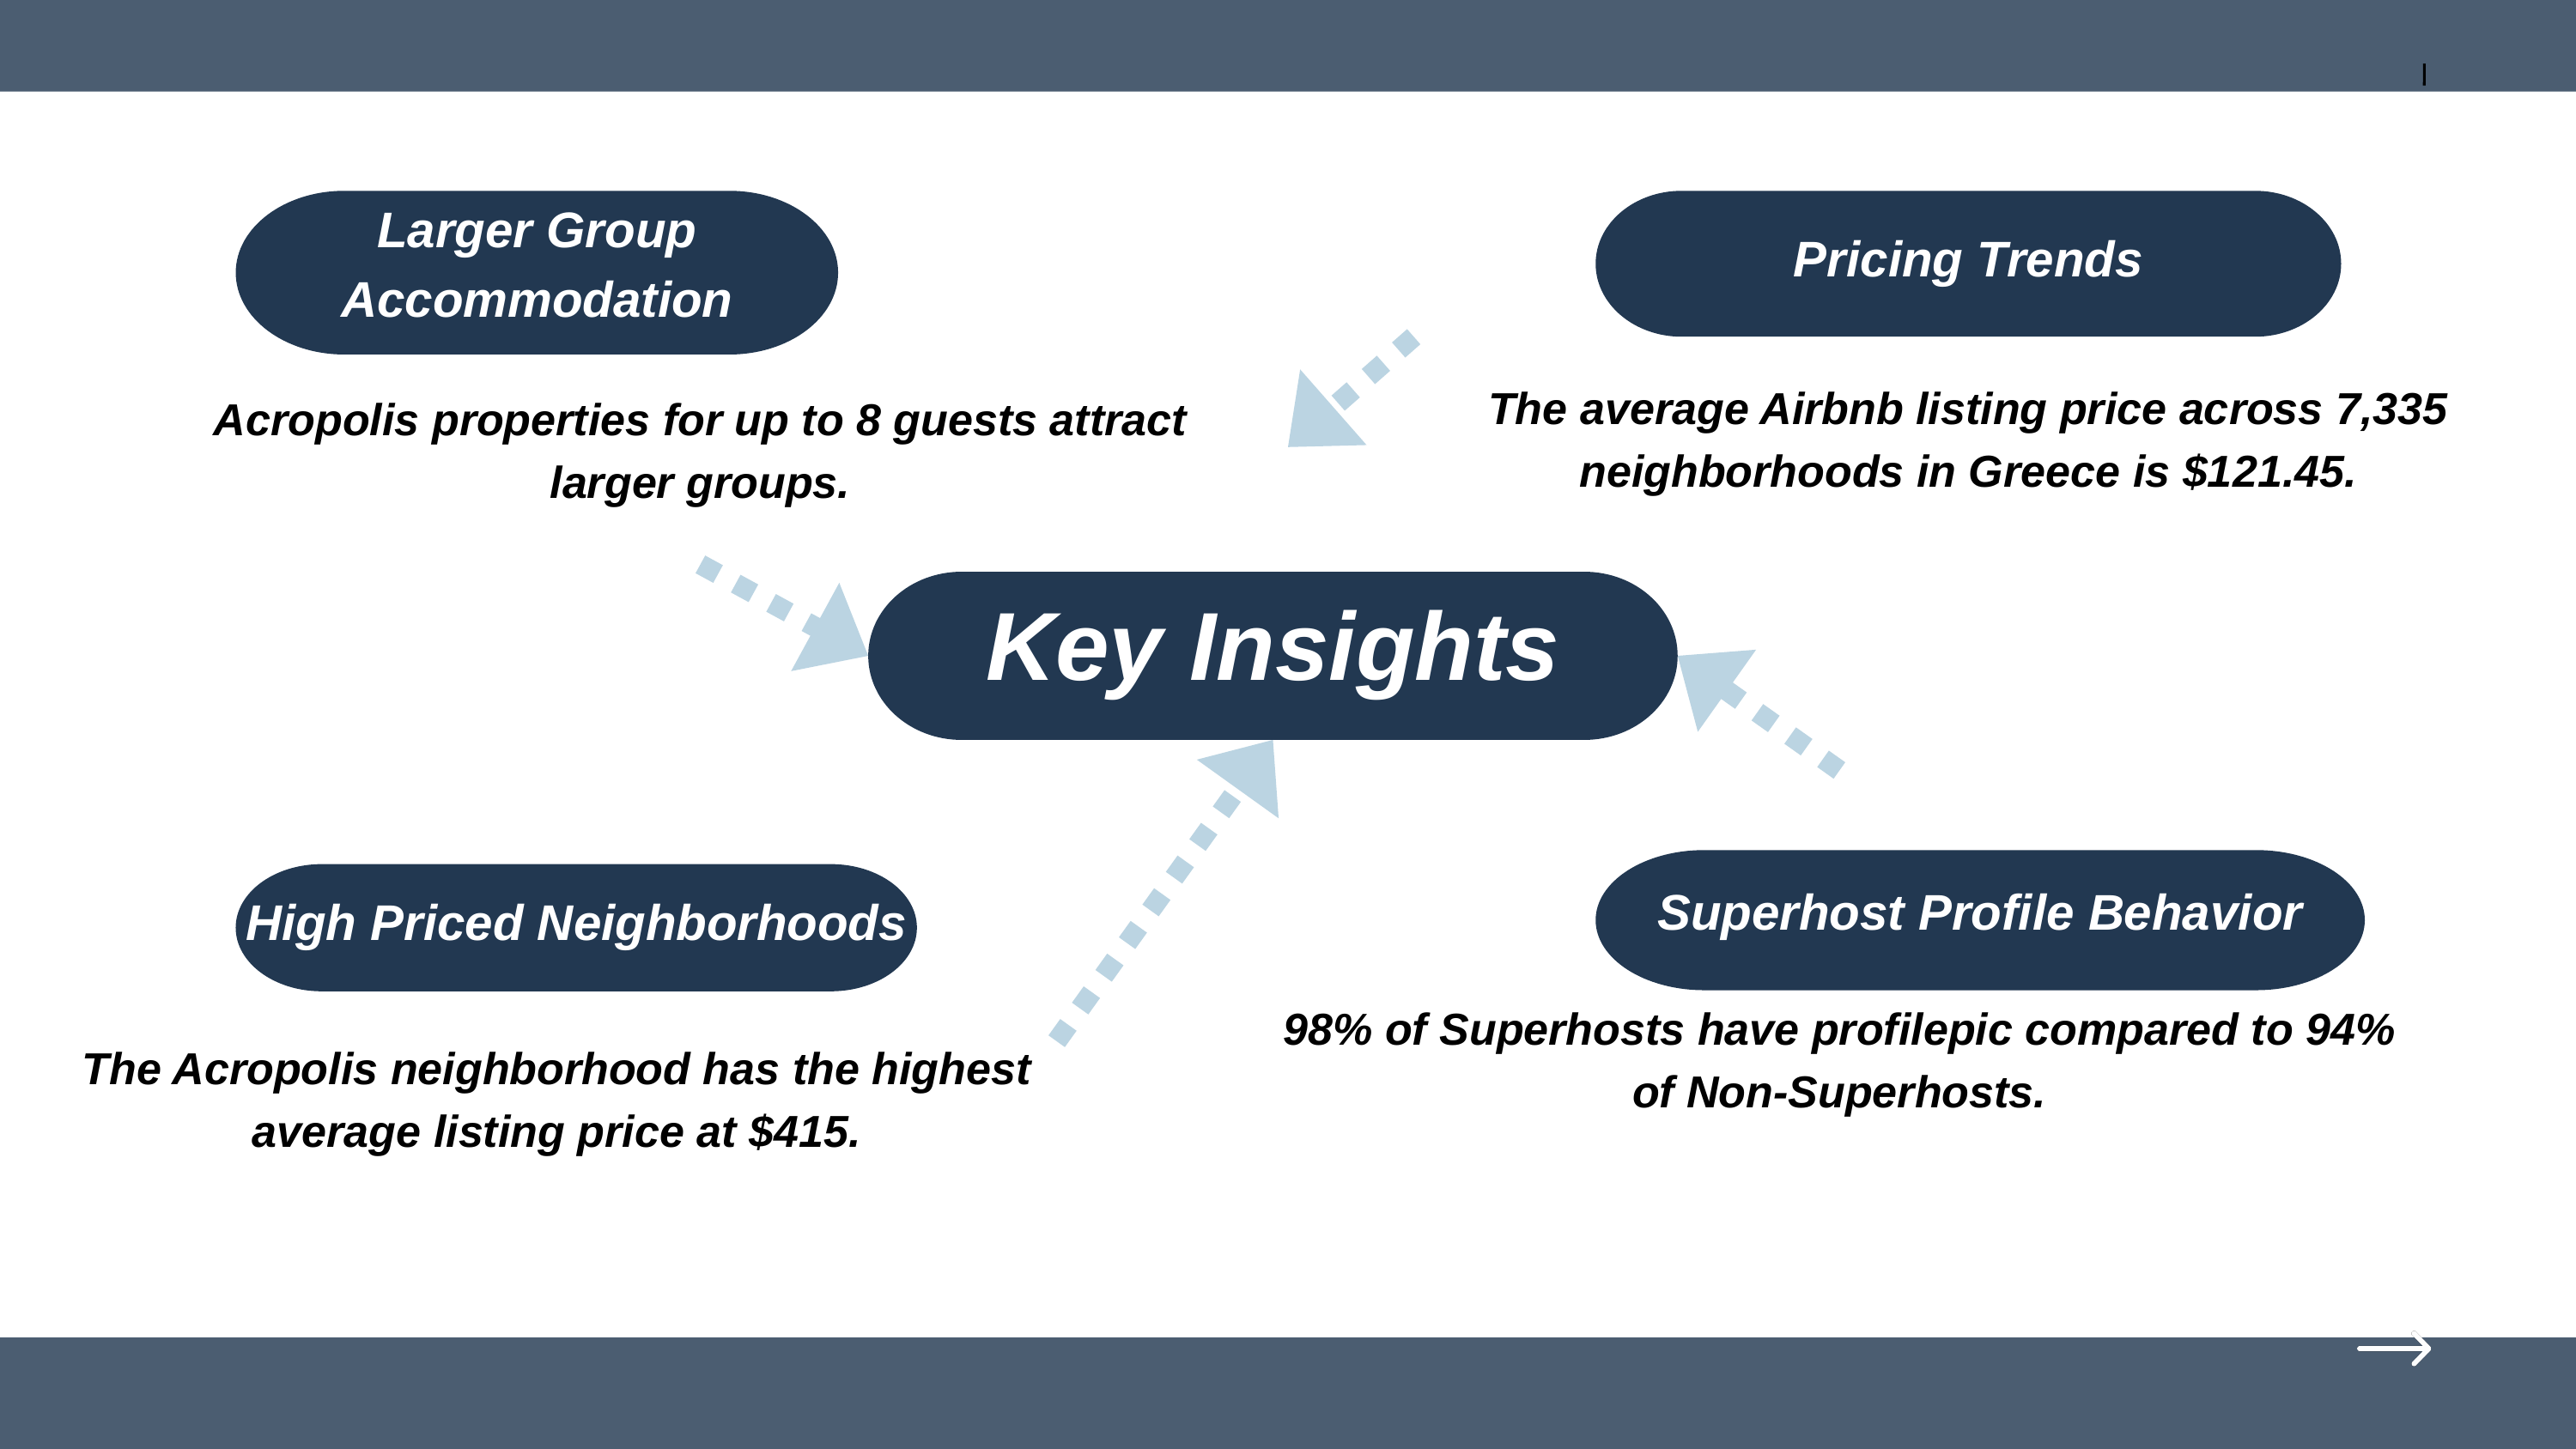

Acropolis properties for up to 8 guests attract larger groups.

The average Airbnb listing price across 7,335 neighborhoods in Greece is $121.45.

Larger Group Accommodation

Pricing Trends

Key Insights

98% of Superhosts have profilepic compared to 94% of Non-Superhosts.

The Acropolis neighborhood has the highest average listing price at $415.

Superhost Profile Behavior

High Priced Neighborhoods